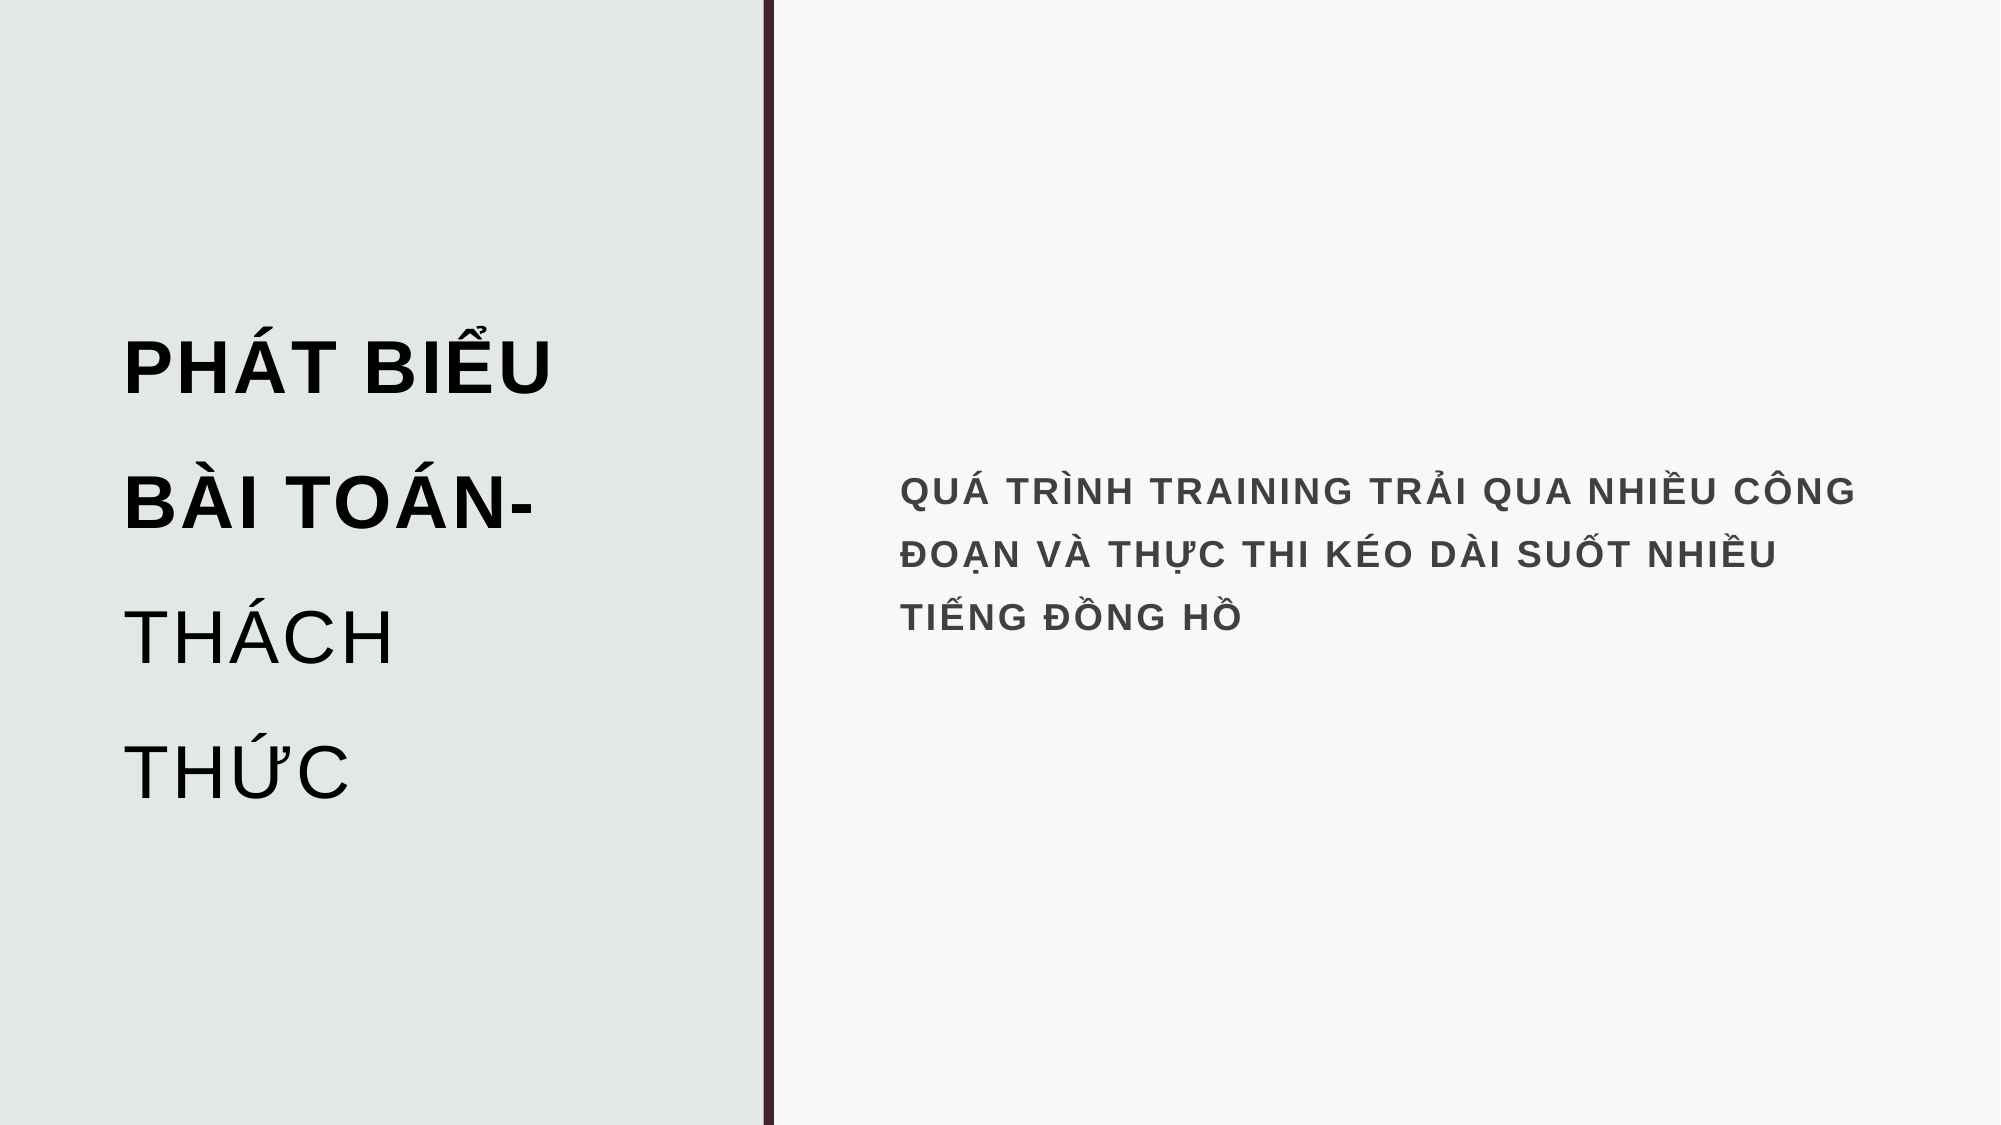

# PHÁT BIỂU BÀI TOÁN- THÁCH THỨC
QUÁ TRÌNH TRAINING TRẢI QUA NHIỀU CÔNG ĐOẠN VÀ THỰC THI KÉO DÀI SUỐT NHIỀU TIẾNG ĐỒNG HỒ